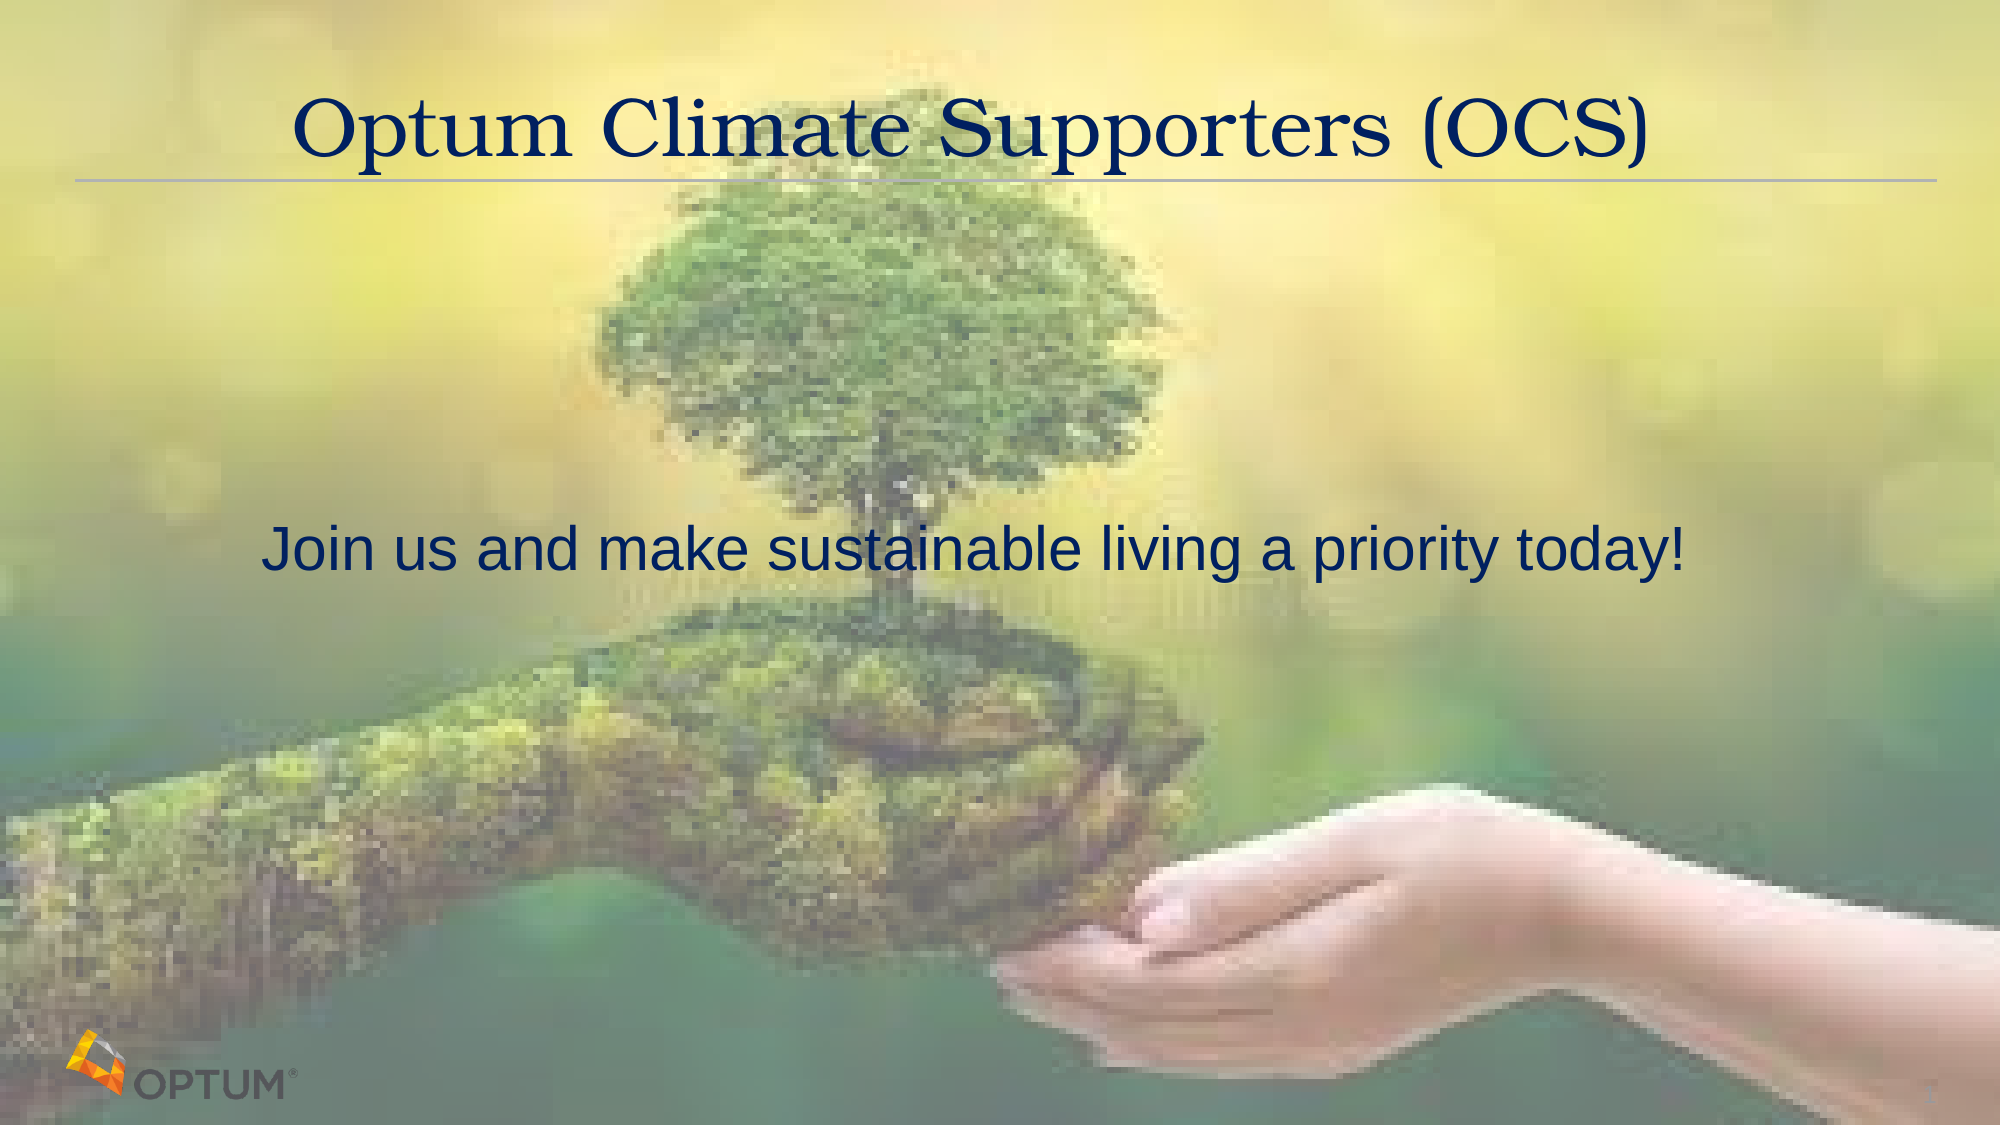

# Optum Climate Supporters (OCS)

        Join us and make sustainable living a priority today!
1